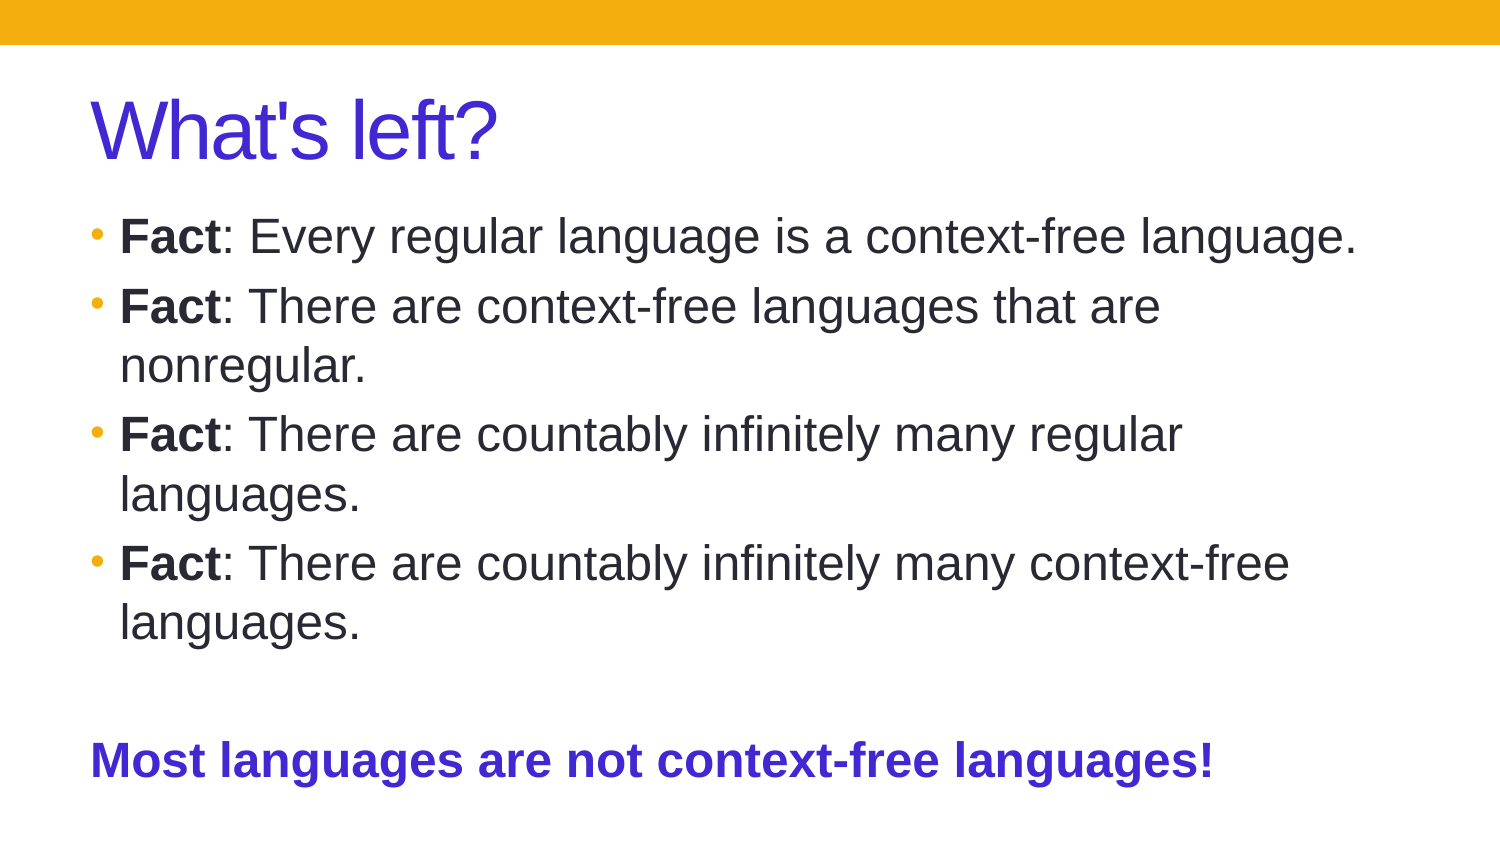

# What's left?
Fact: Every regular language is a context-free language.
Fact: There are context-free languages that are nonregular.
Fact: There are countably infinitely many regular languages.
Fact: There are countably infinitely many context-free languages.

Most languages are not context-free languages!